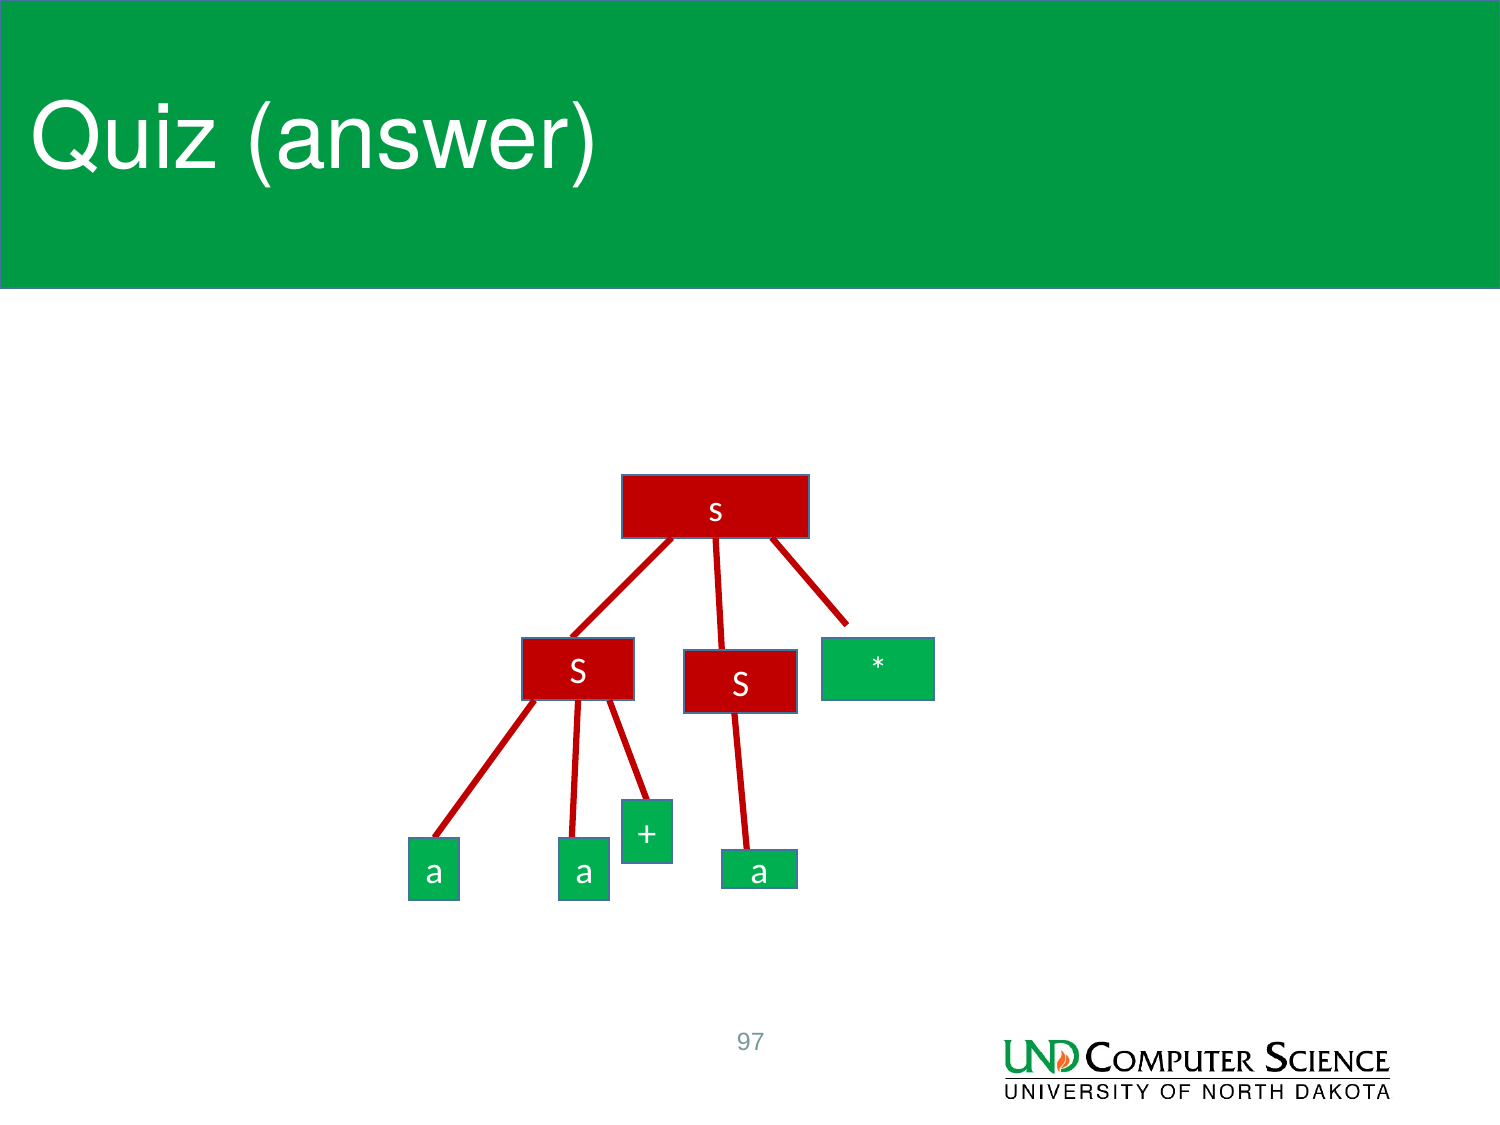

# Quiz (answer)
s
S
*
S
+
a
a
a
97